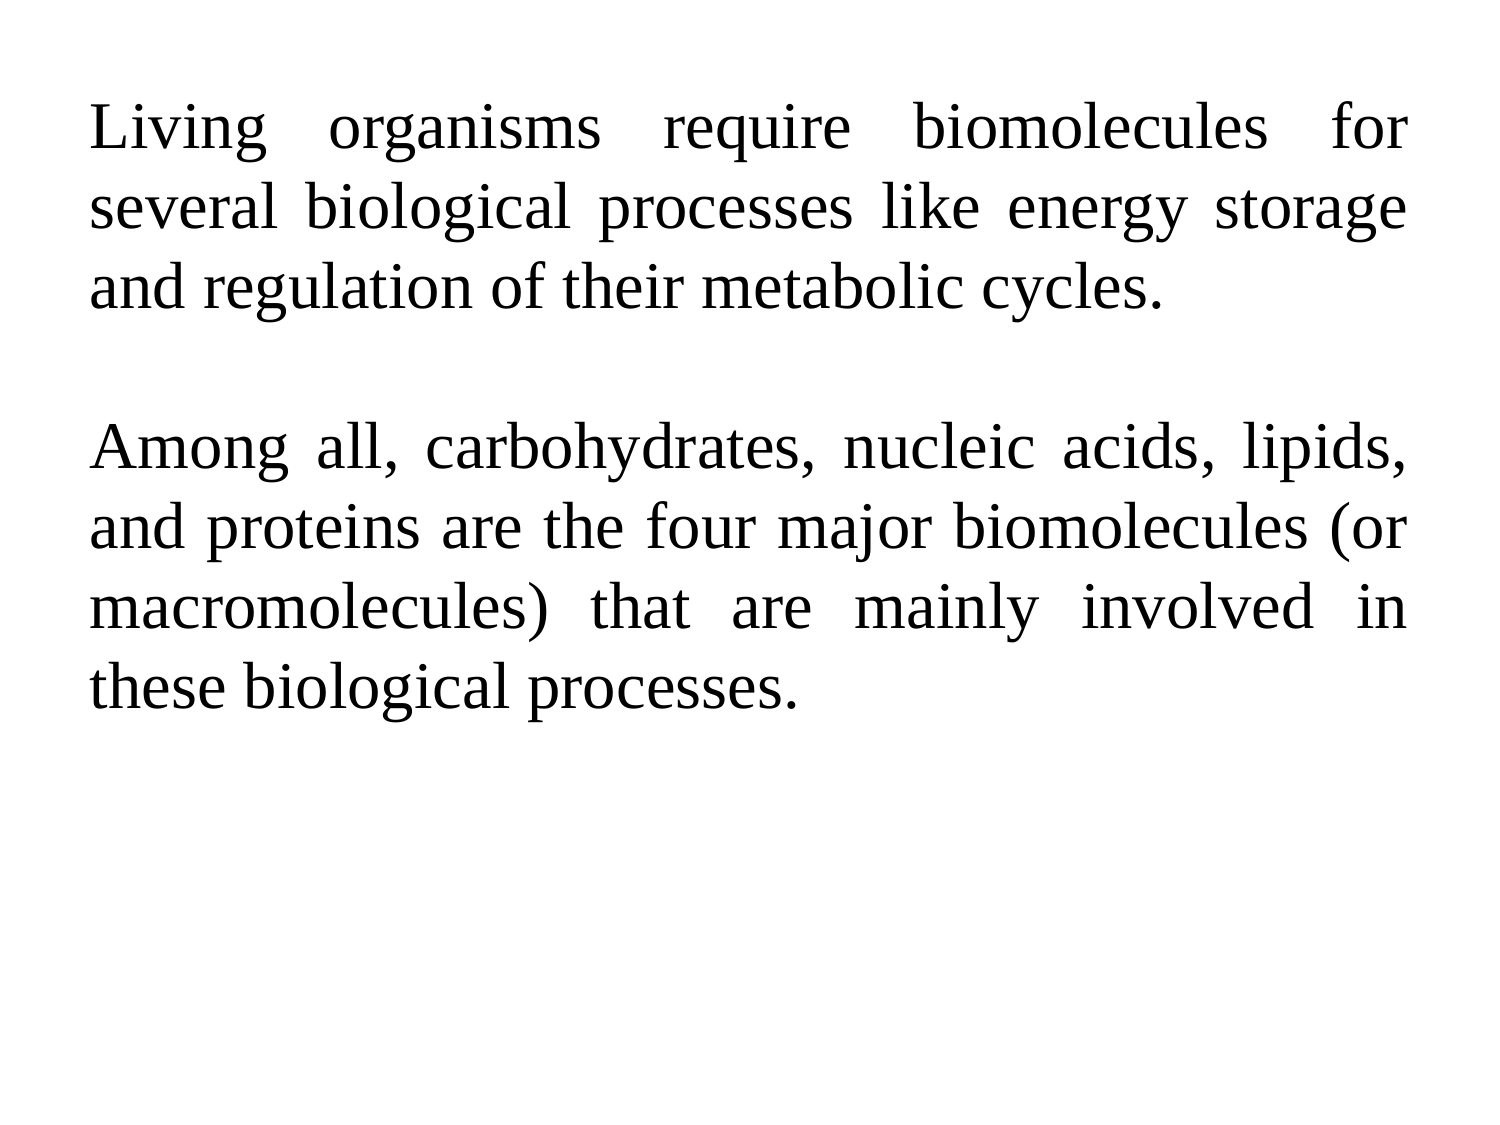

Living organisms require biomolecules for several biological processes like energy storage and regulation of their metabolic cycles.

Among all, carbohydrates, nucleic acids, lipids, and proteins are the four major biomolecules (or macromolecules) that are mainly involved in these biological processes.